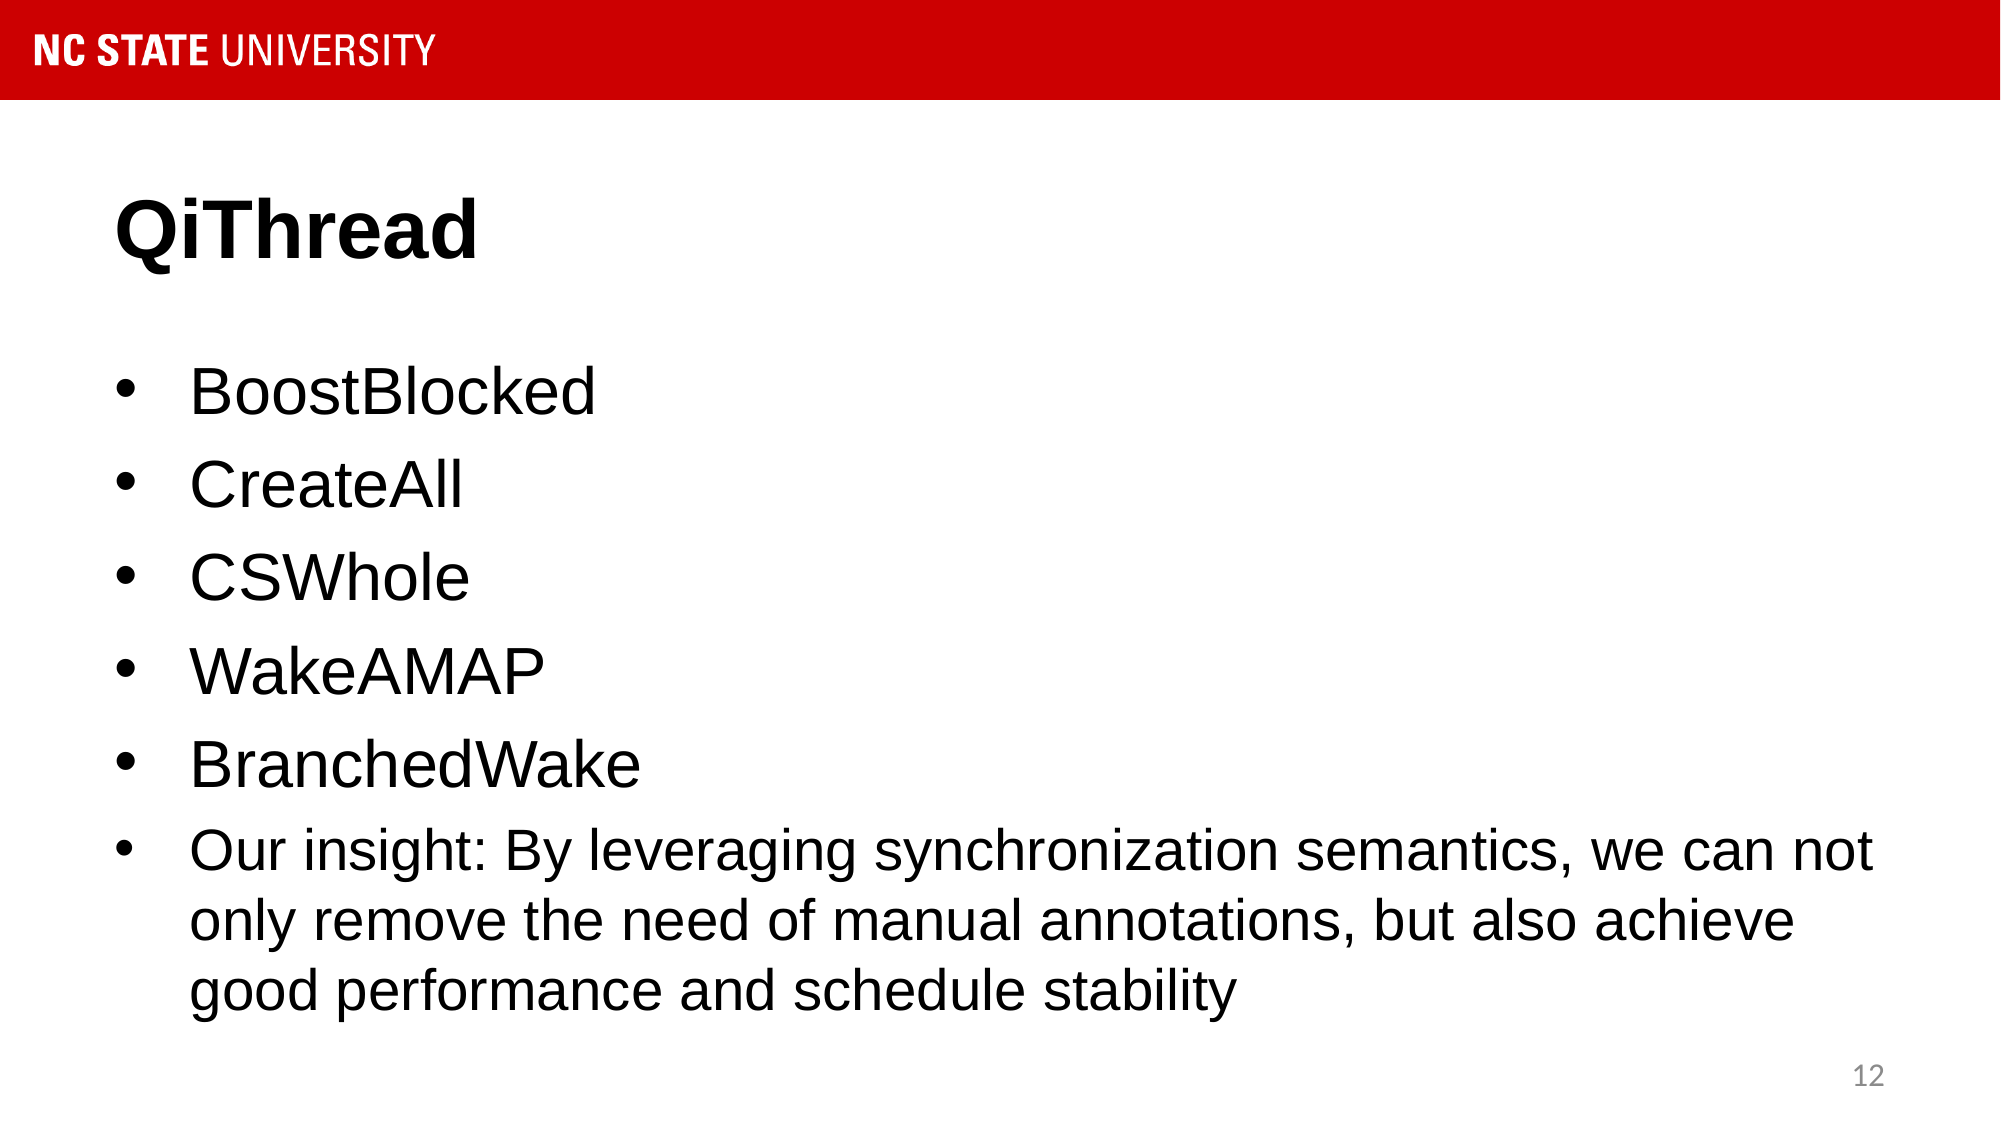

# QiThread
BoostBlocked
CreateAll
CSWhole
WakeAMAP
BranchedWake
Our insight: By leveraging synchronization semantics, we can not only remove the need of manual annotations, but also achieve good performance and schedule stability
12